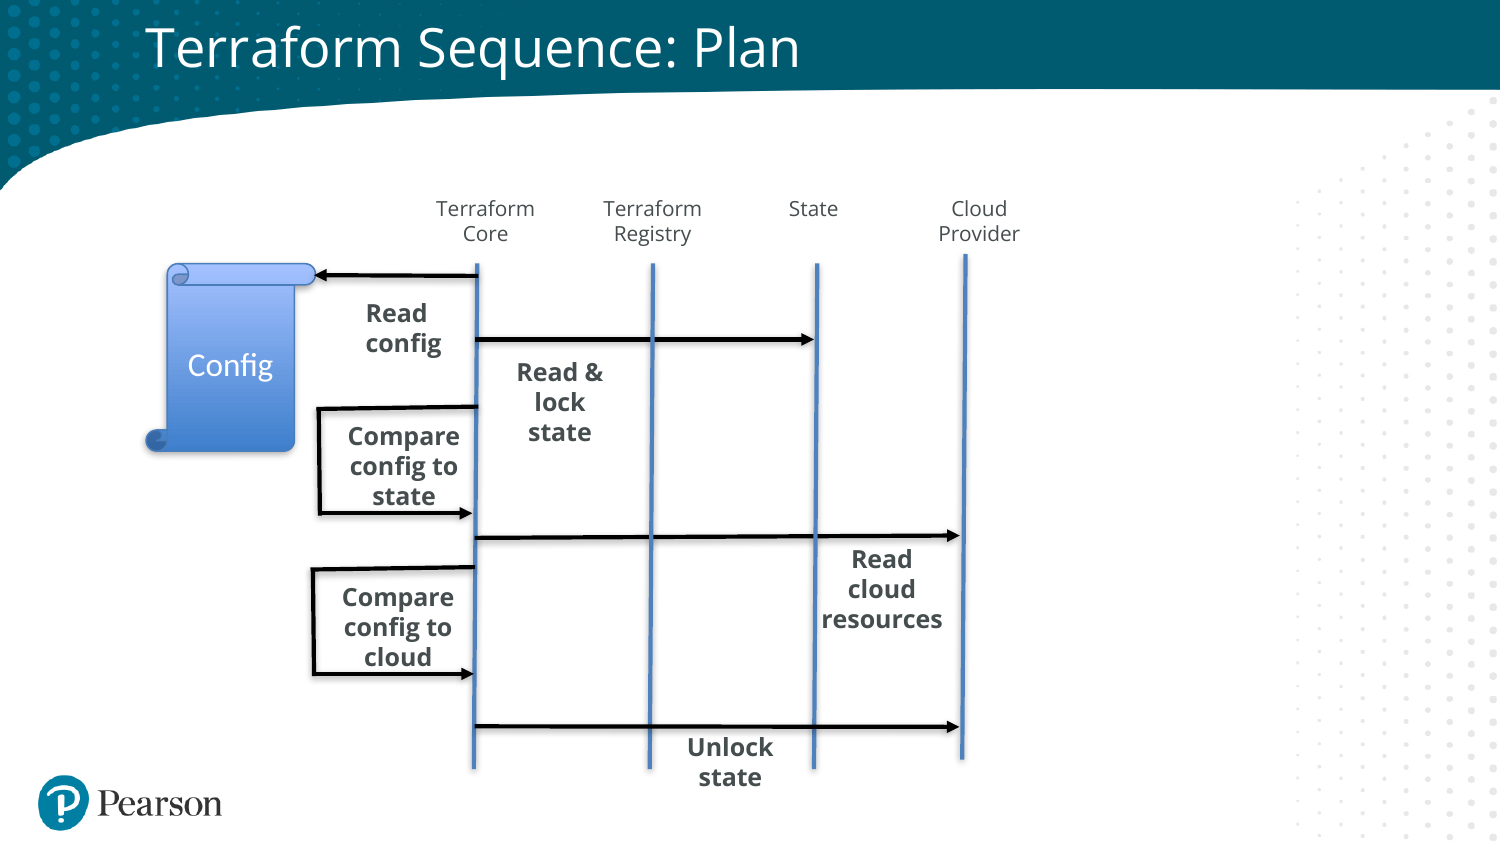

# Terraform Sequence: Plan
Cloud Provider
Terraform Registry
State
Terraform Core
Config
Read config
Read & lock state
Compare config to state
Read cloud resources
Compare config to cloud
Unlock state